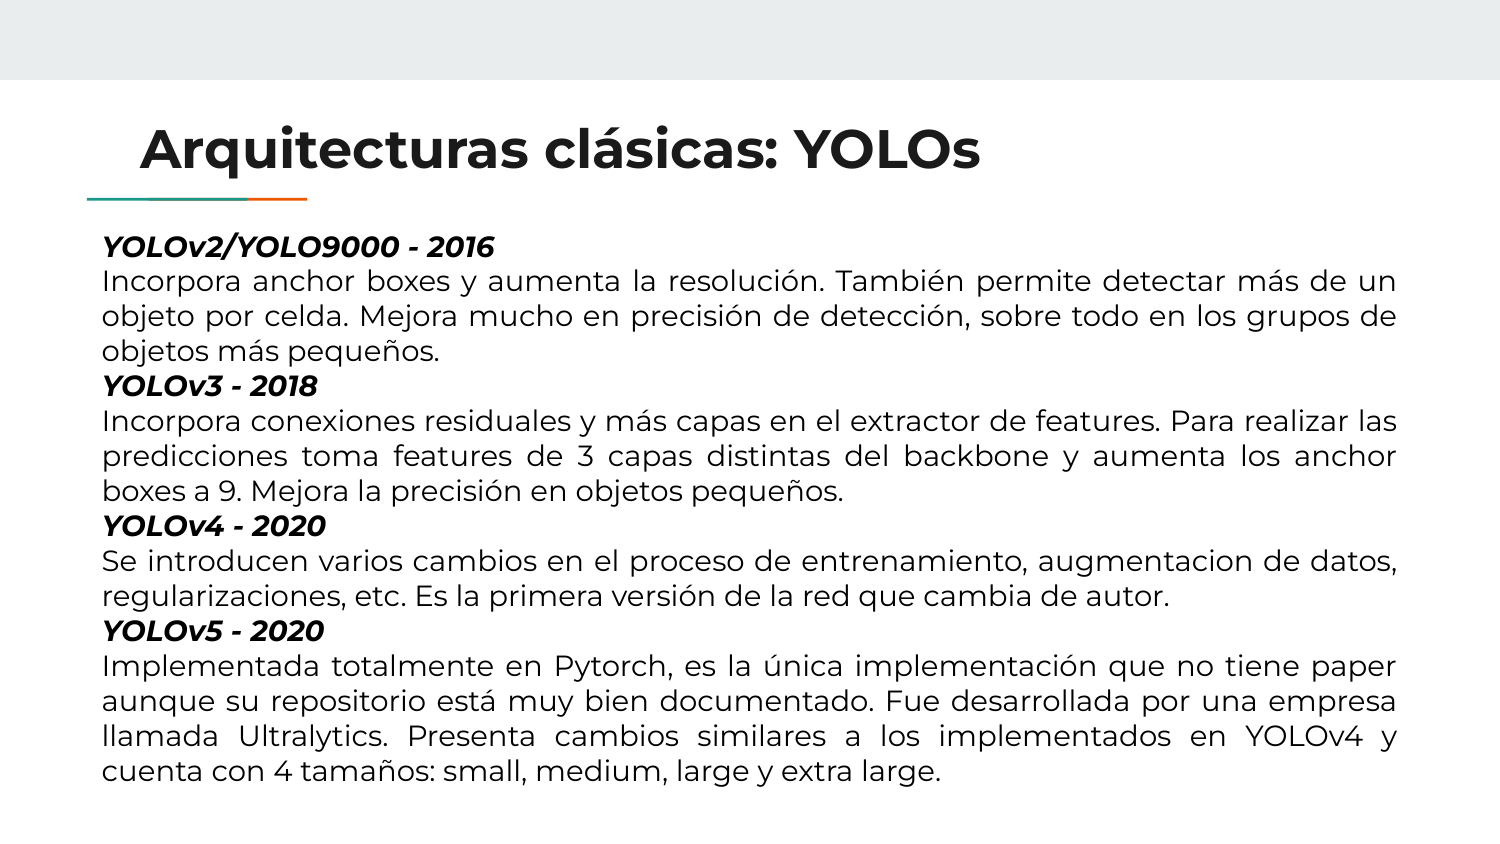

# Arquitecturas clásicas: YOLOs
YOLOv2/YOLO9000 - 2016
Incorpora anchor boxes y aumenta la resolución. También permite detectar más de un objeto por celda. Mejora mucho en precisión de detección, sobre todo en los grupos de objetos más pequeños.
YOLOv3 - 2018
Incorpora conexiones residuales y más capas en el extractor de features. Para realizar las predicciones toma features de 3 capas distintas del backbone y aumenta los anchor boxes a 9. Mejora la precisión en objetos pequeños.
YOLOv4 - 2020
Se introducen varios cambios en el proceso de entrenamiento, augmentacion de datos, regularizaciones, etc. Es la primera versión de la red que cambia de autor.
YOLOv5 - 2020
Implementada totalmente en Pytorch, es la única implementación que no tiene paper aunque su repositorio está muy bien documentado. Fue desarrollada por una empresa llamada Ultralytics. Presenta cambios similares a los implementados en YOLOv4 y cuenta con 4 tamaños: small, medium, large y extra large.